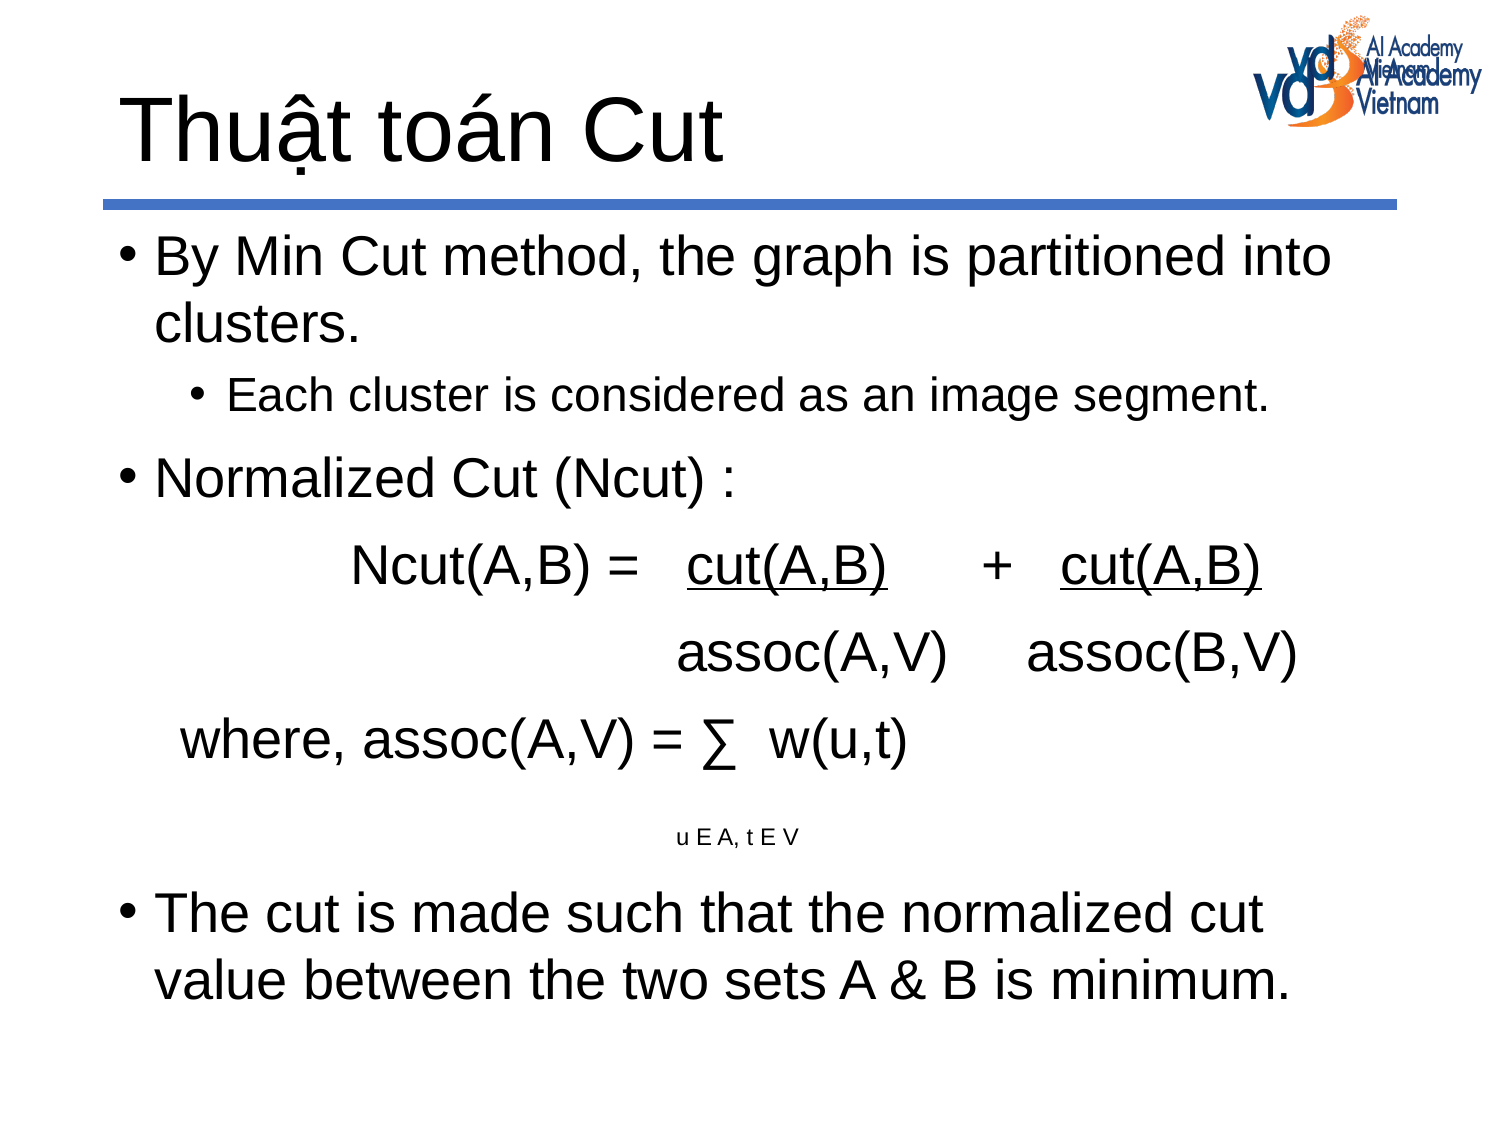

# Thuật toán Cut
By Min Cut method, the graph is partitioned into clusters.
Each cluster is considered as an image segment.
Normalized Cut (Ncut) :
               Ncut(A,B) =   cut(A,B)      +   cut(A,B)
                                    assoc(A,V)     assoc(B,V)
    where, assoc(A,V) = ∑  w(u,t)
                                    u E A, t E V
The cut is made such that the normalized cut value between the two sets A & B is minimum.